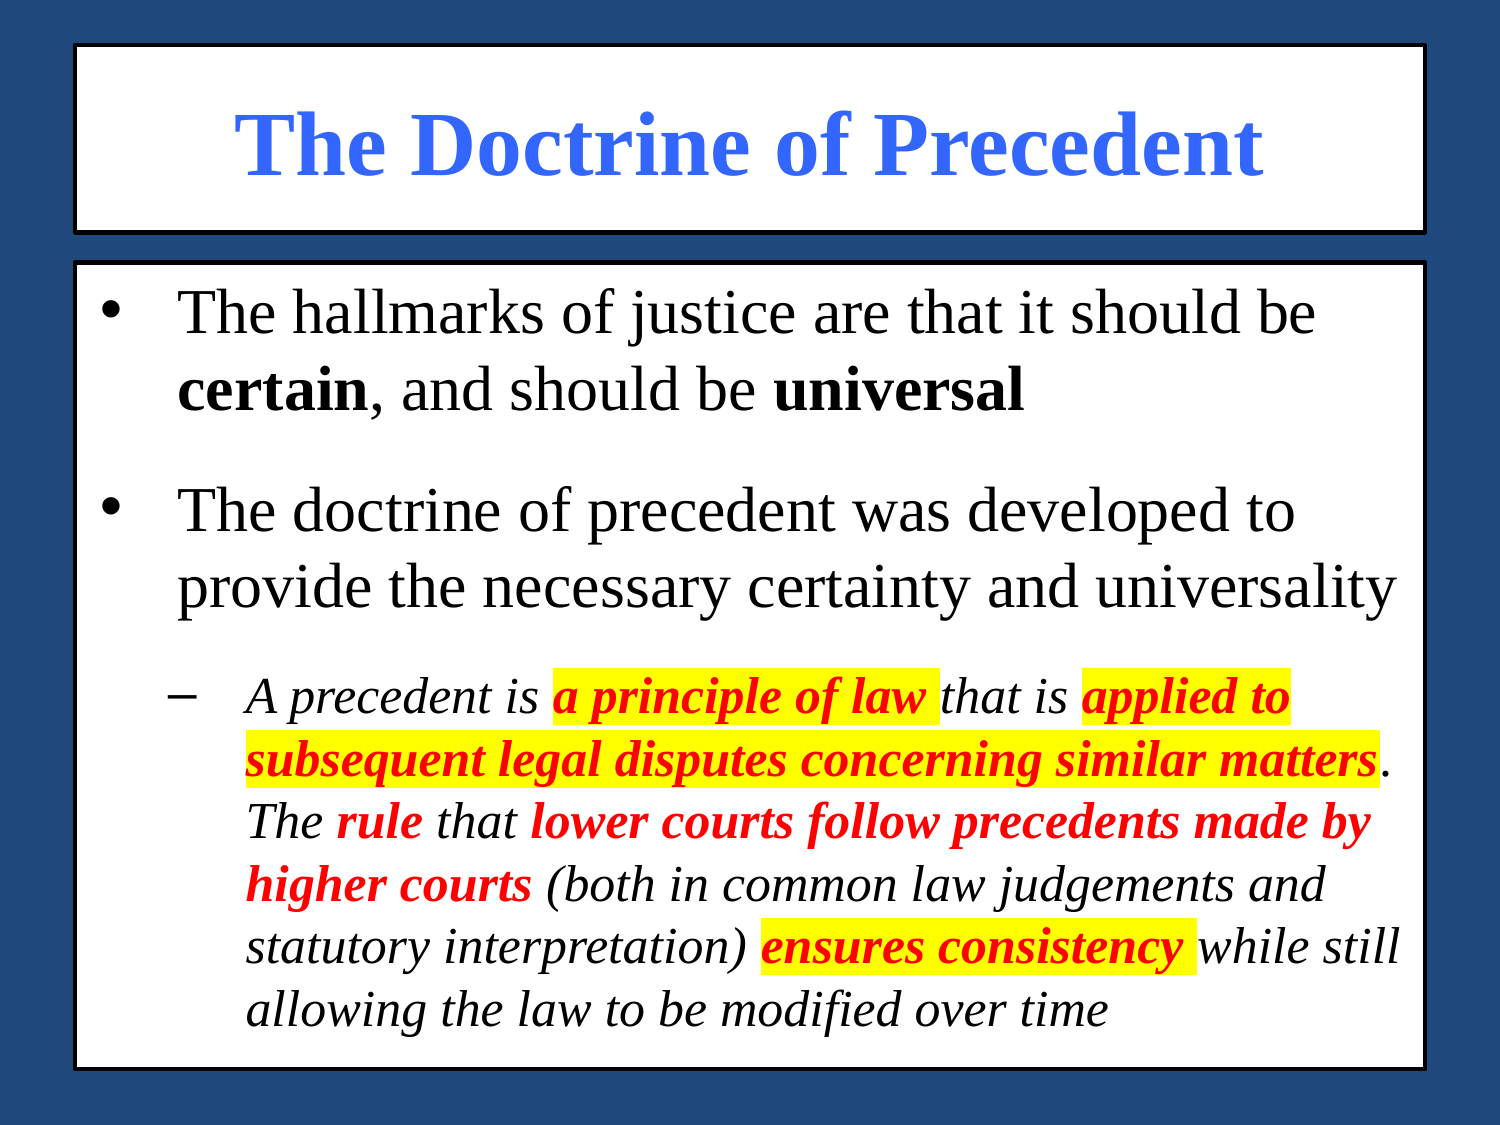

# The Doctrine of Precedent
The hallmarks of justice are that it should be certain, and should be universal

The doctrine of precedent was developed to provide the necessary certainty and universality

A precedent is a principle of law that is applied to subsequent legal disputes concerning similar matters. The rule that lower courts follow precedents made by higher courts (both in common law judgements and statutory interpretation) ensures consistency while still allowing the law to be modified over time